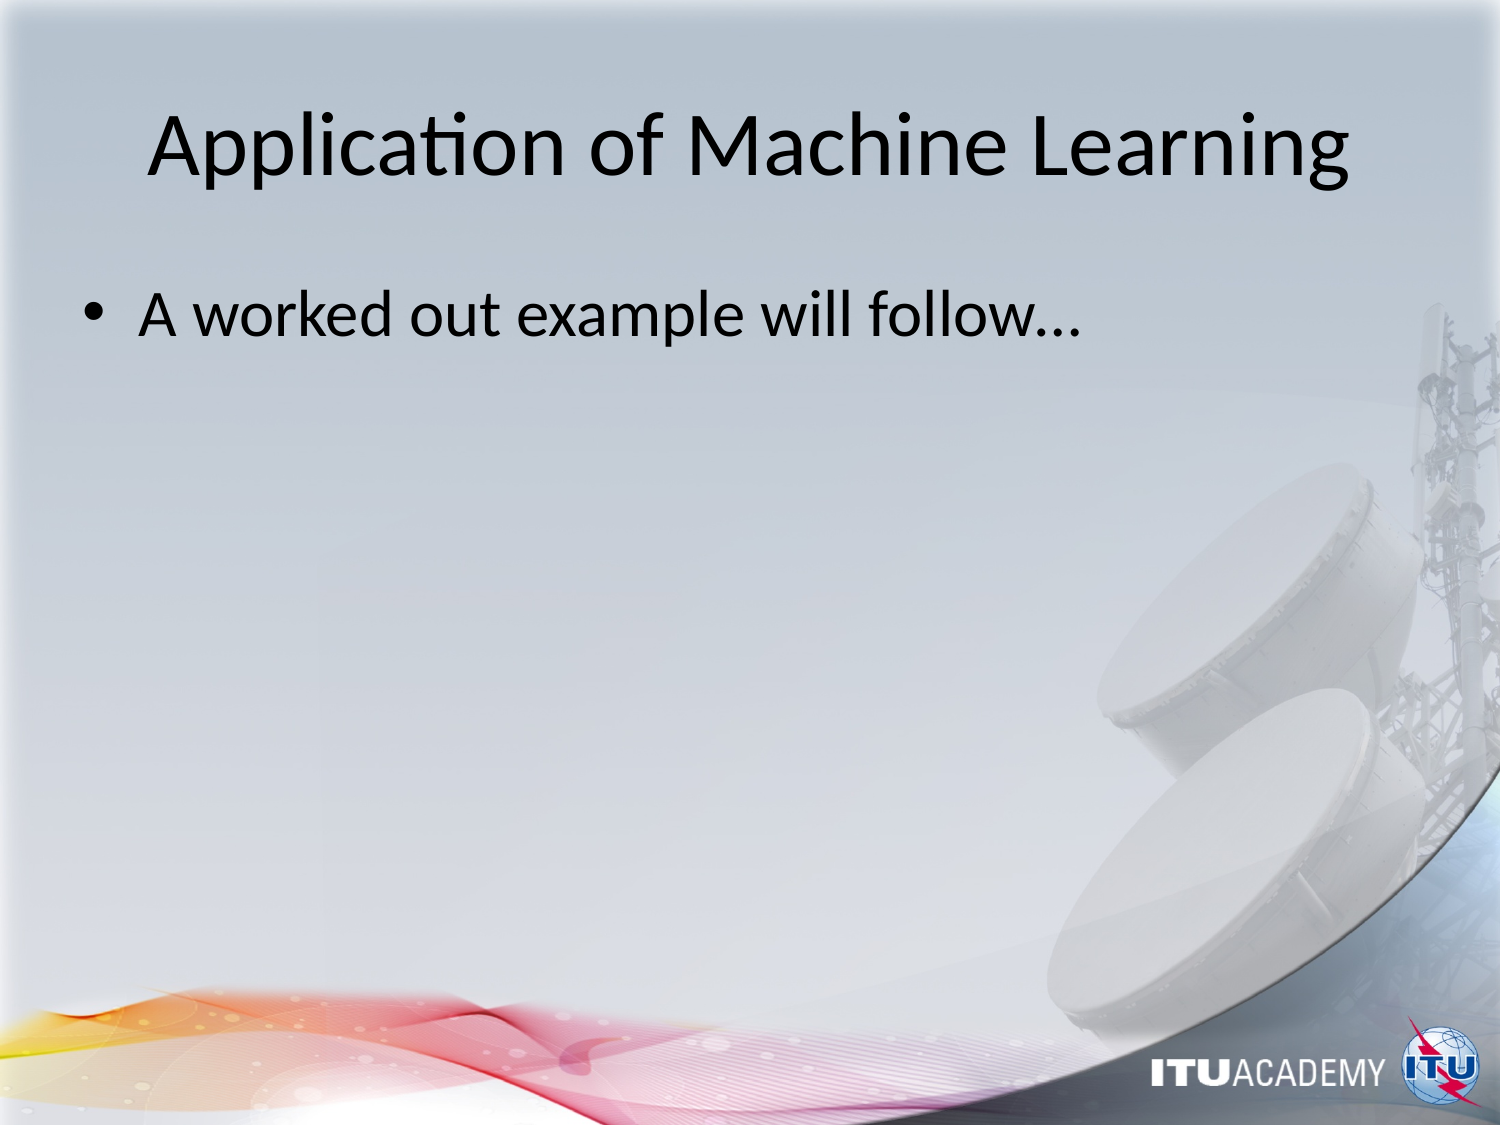

# Application of Machine Learning
A worked out example will follow…